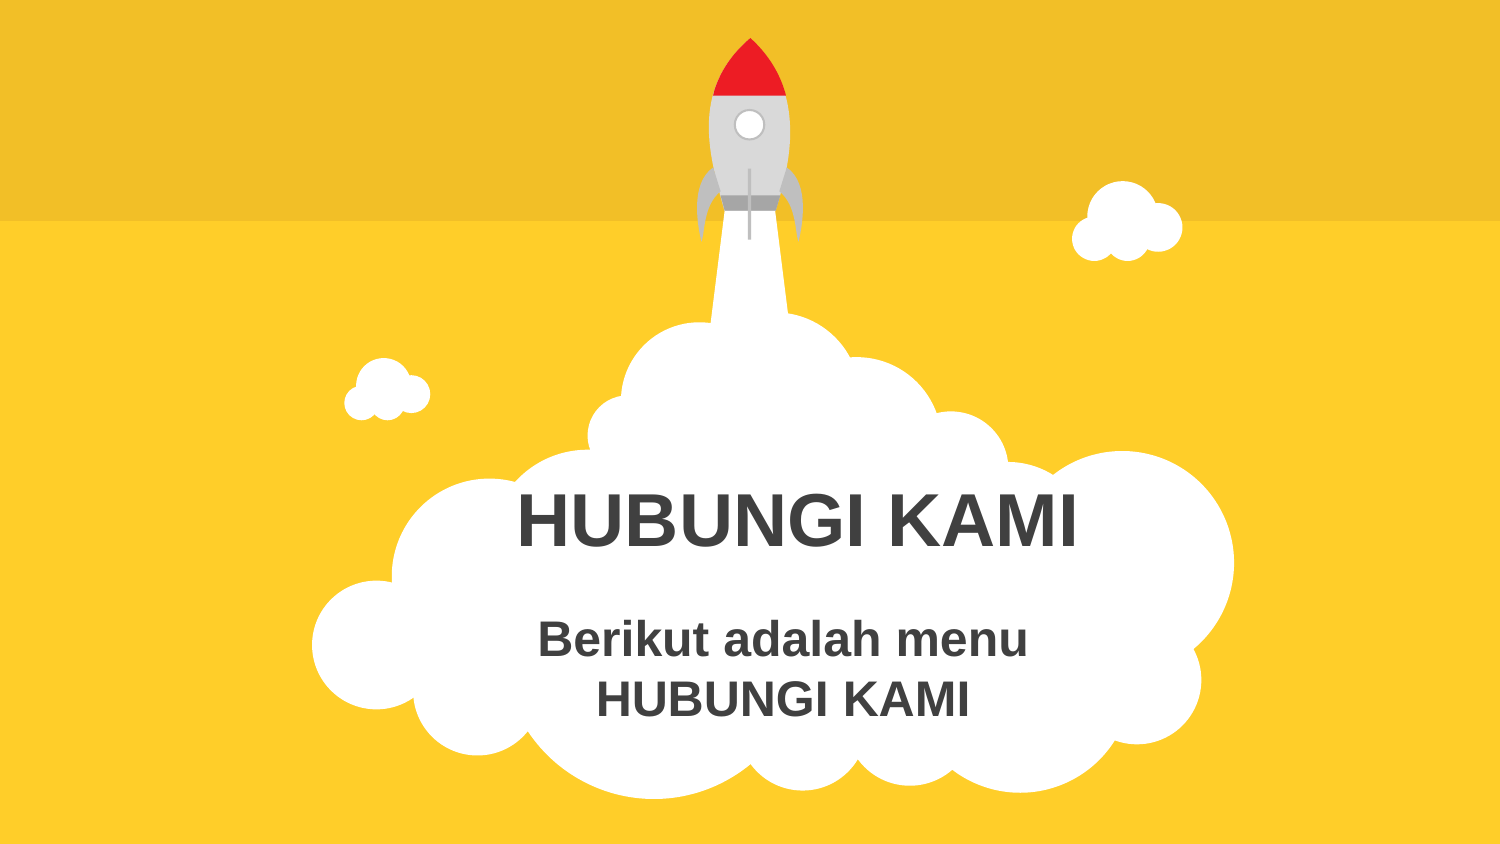

HUBUNGI KAMI
Berikut adalah menu HUBUNGI KAMI